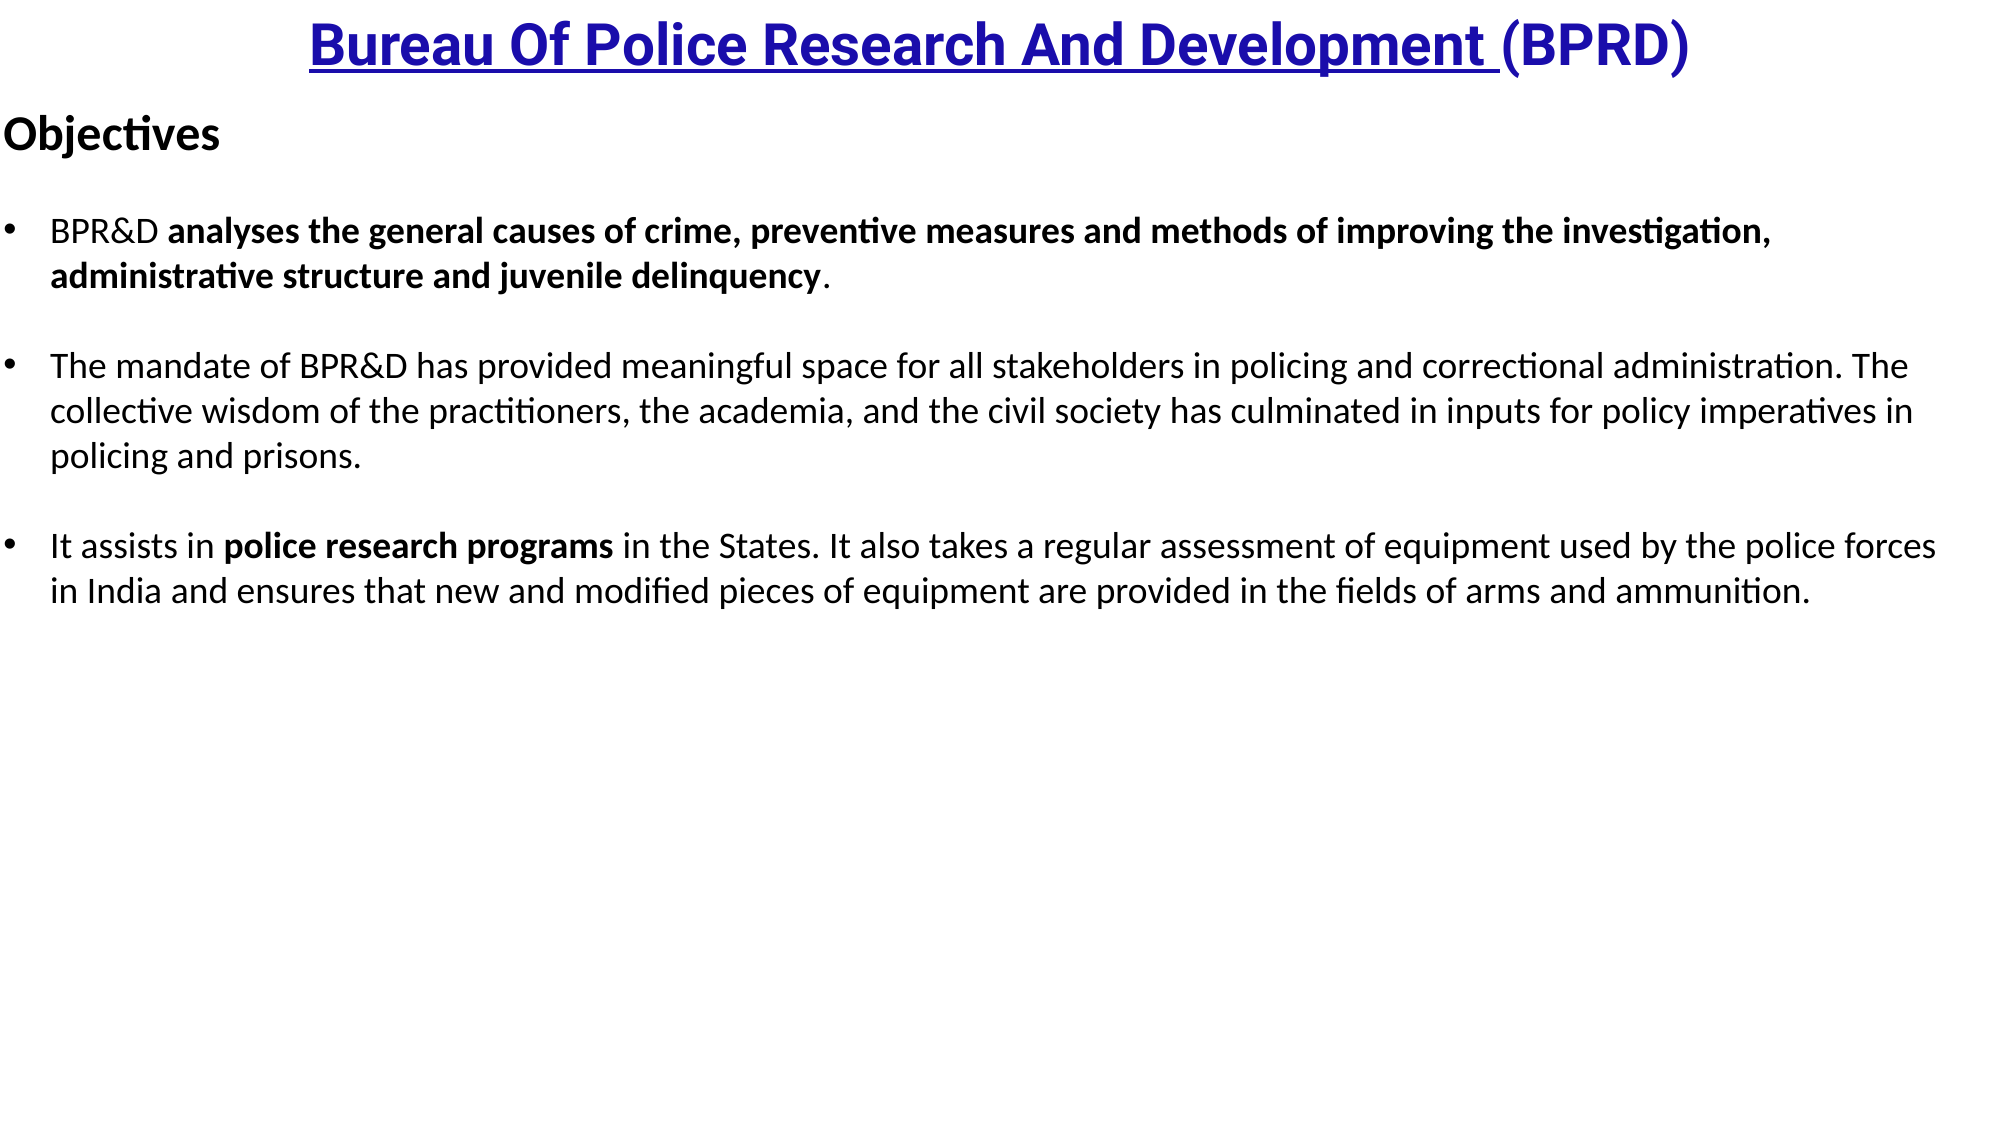

Bureau Of Police Research And Development (BPRD)
Objectives

BPR&D analyses the general causes of crime, preventive measures and methods of improving the investigation, administrative structure and juvenile delinquency.

The mandate of BPR&D has provided meaningful space for all stakeholders in policing and correctional administration. The collective wisdom of the practitioners, the academia, and the civil society has culminated in inputs for policy imperatives in policing and prisons.

It assists in police research programs in the States. It also takes a regular assessment of equipment used by the police forces in India and ensures that new and modified pieces of equipment are provided in the fields of arms and ammunition.